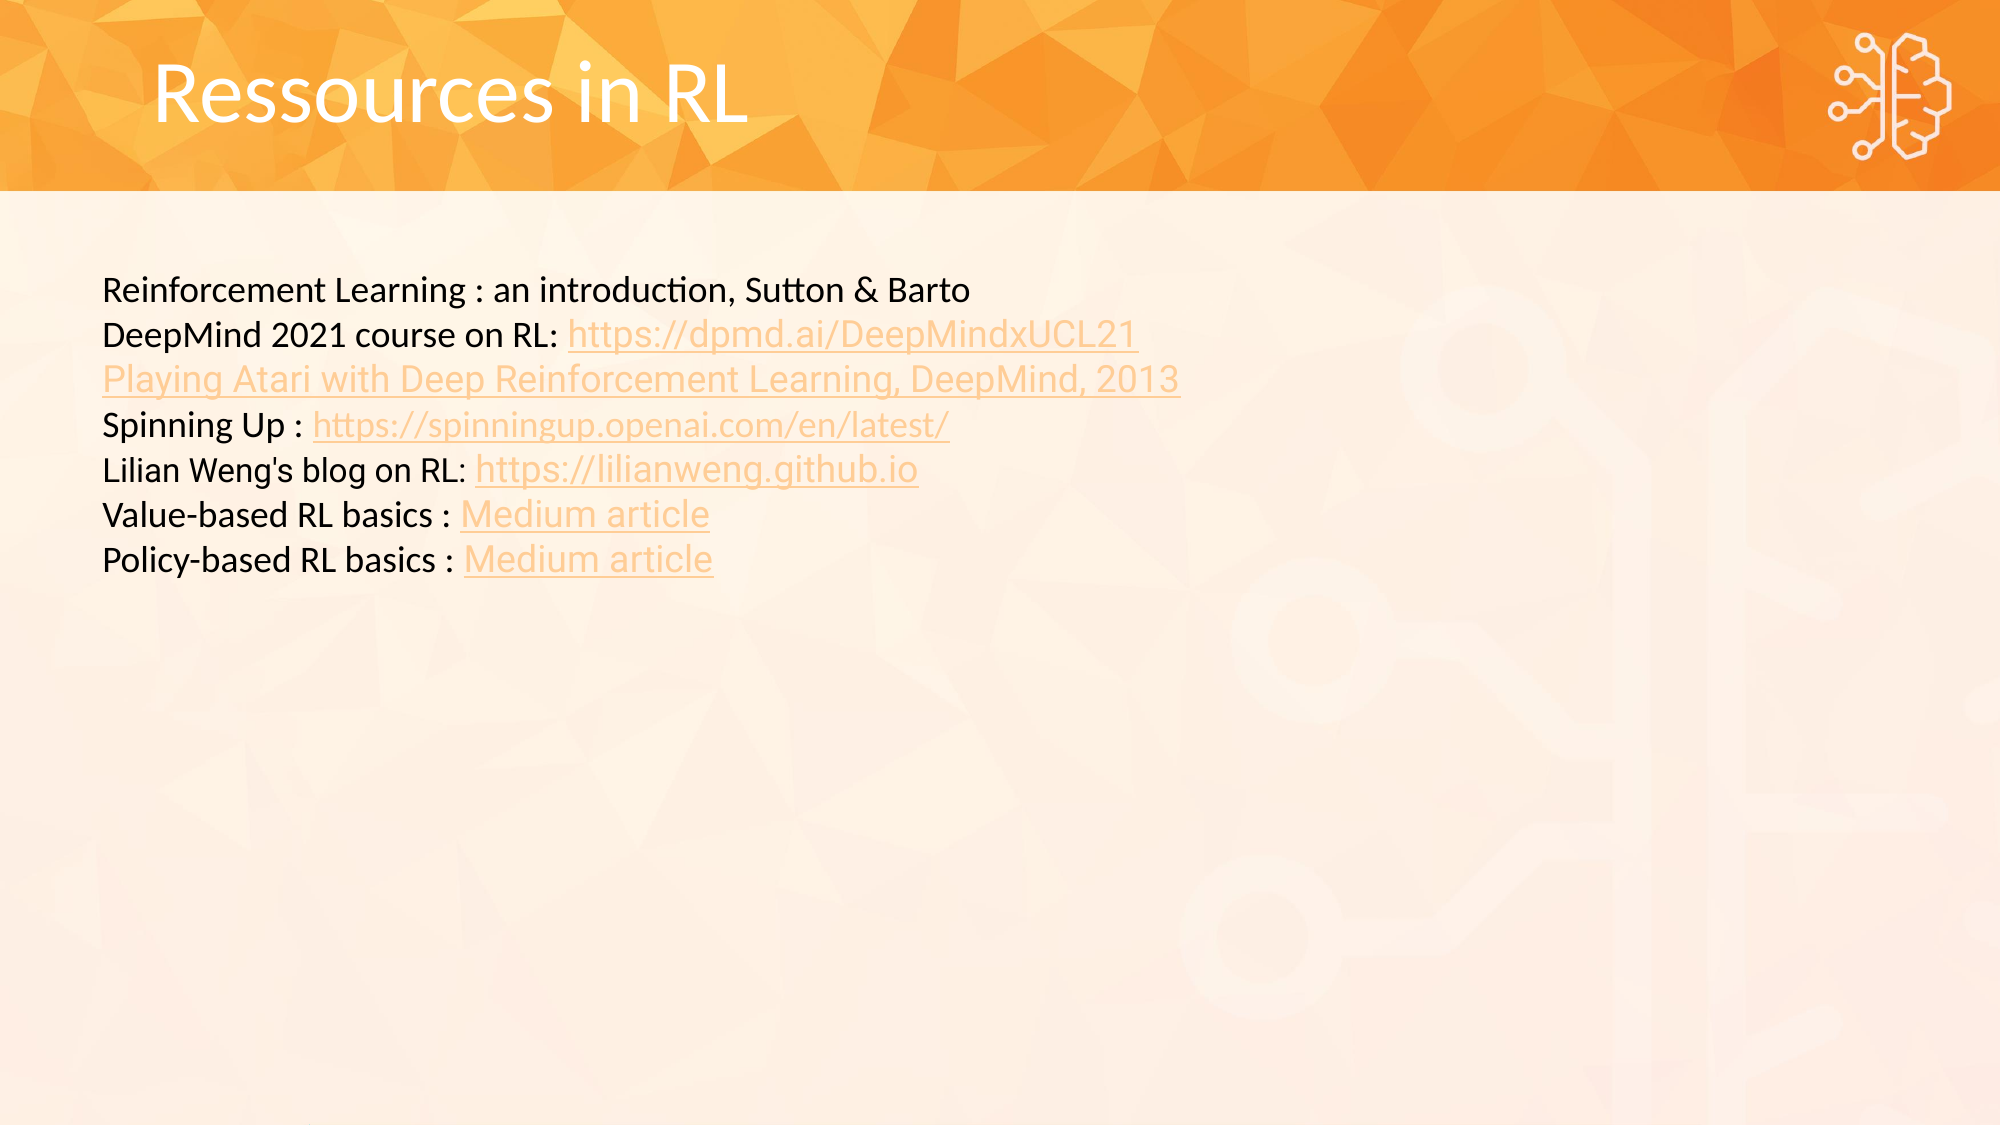

Ressources in RL
Reinforcement Learning : an introduction, Sutton & Barto
DeepMind 2021 course on RL: https://dpmd.ai/DeepMindxUCL21
Playing Atari with Deep Reinforcement Learning, DeepMind, 2013
Spinning Up : https://spinningup.openai.com/en/latest/
Lilian Weng's blog on RL: https://lilianweng.github.io
Value-based RL basics : Medium article
Policy-based RL basics : Medium article